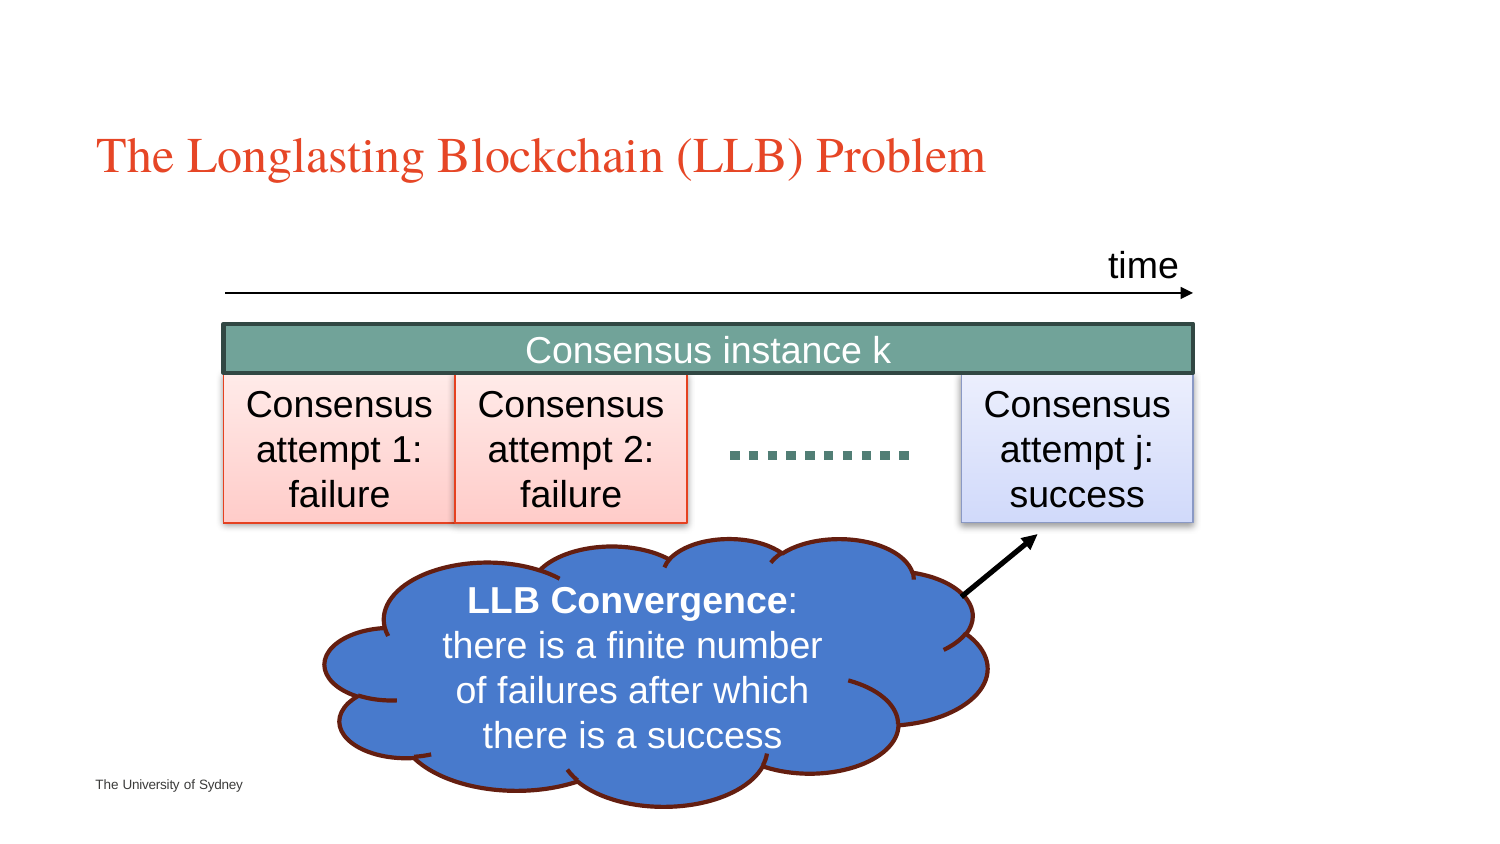

# The Longlasting Blockchain (LLB) Problem
time
Consensus instance k
Consensus attempt j: success
Consensus attempt 2: failure
Consensus attempt 1: failure
LLB Convergence: there is a finite number of failures after which there is a success
The University of Sydney